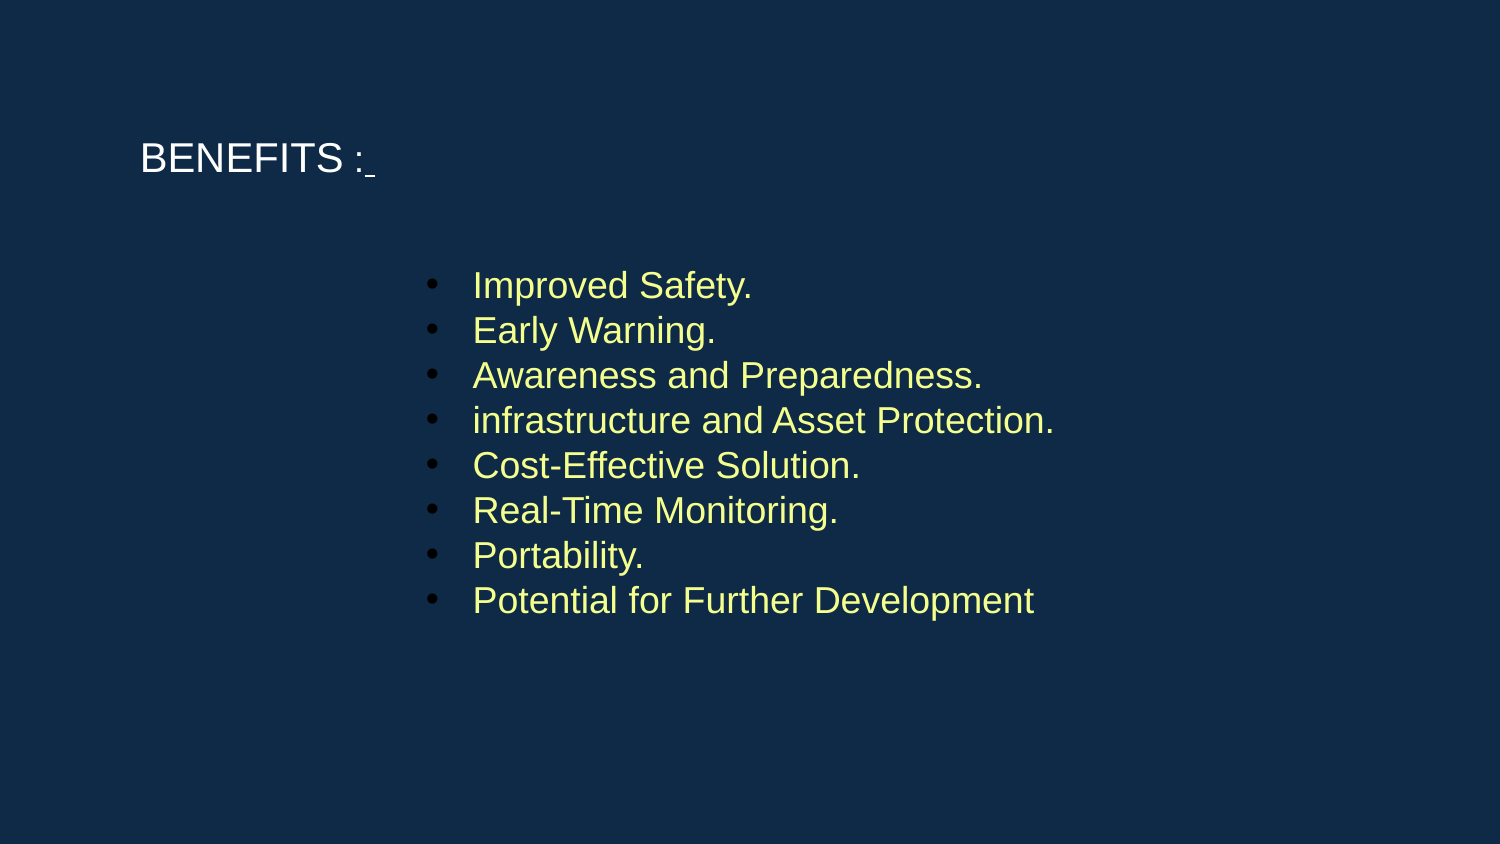

BENEFITS :
Improved Safety.
Early Warning.
Awareness and Preparedness.
infrastructure and Asset Protection.
Cost-Effective Solution.
Real-Time Monitoring.
Portability.
Potential for Further Development